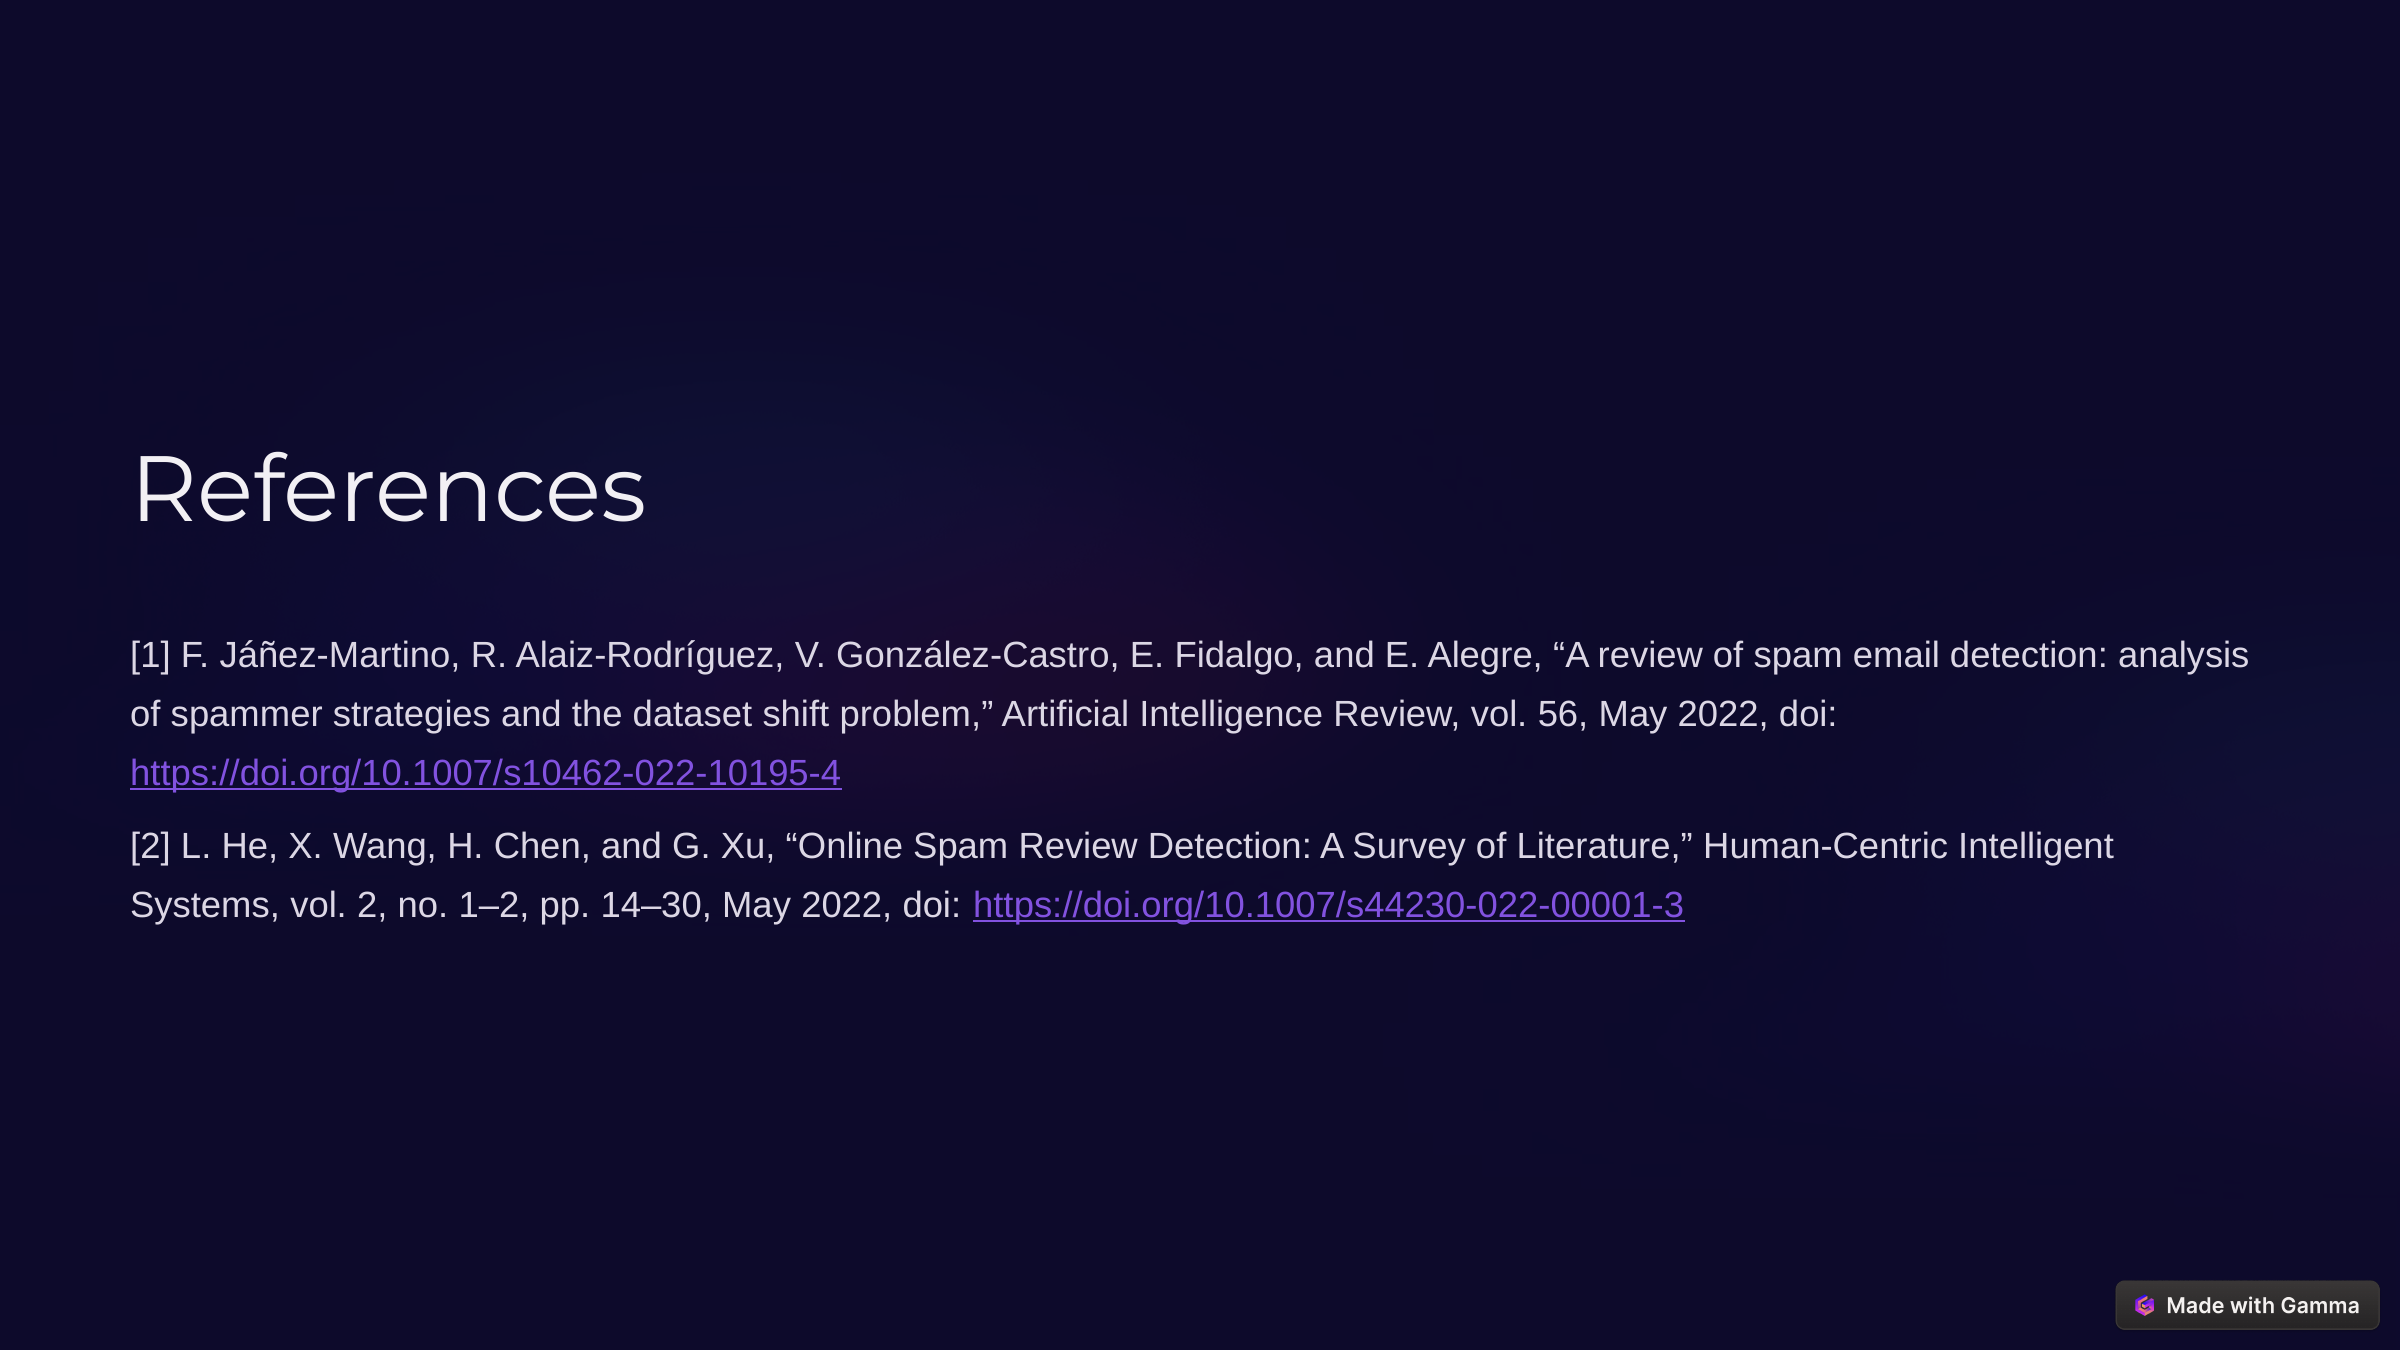

References
[1] F. Jáñez-Martino, R. Alaiz-Rodríguez, V. González-Castro, E. Fidalgo, and E. Alegre, “A review of spam email detection: analysis of spammer strategies and the dataset shift problem,” Artificial Intelligence Review, vol. 56, May 2022, doi: https://doi.org/10.1007/s10462-022-10195-4
[2] L. He, X. Wang, H. Chen, and G. Xu, “Online Spam Review Detection: A Survey of Literature,” Human-Centric Intelligent Systems, vol. 2, no. 1–2, pp. 14–30, May 2022, doi: https://doi.org/10.1007/s44230-022-00001-3